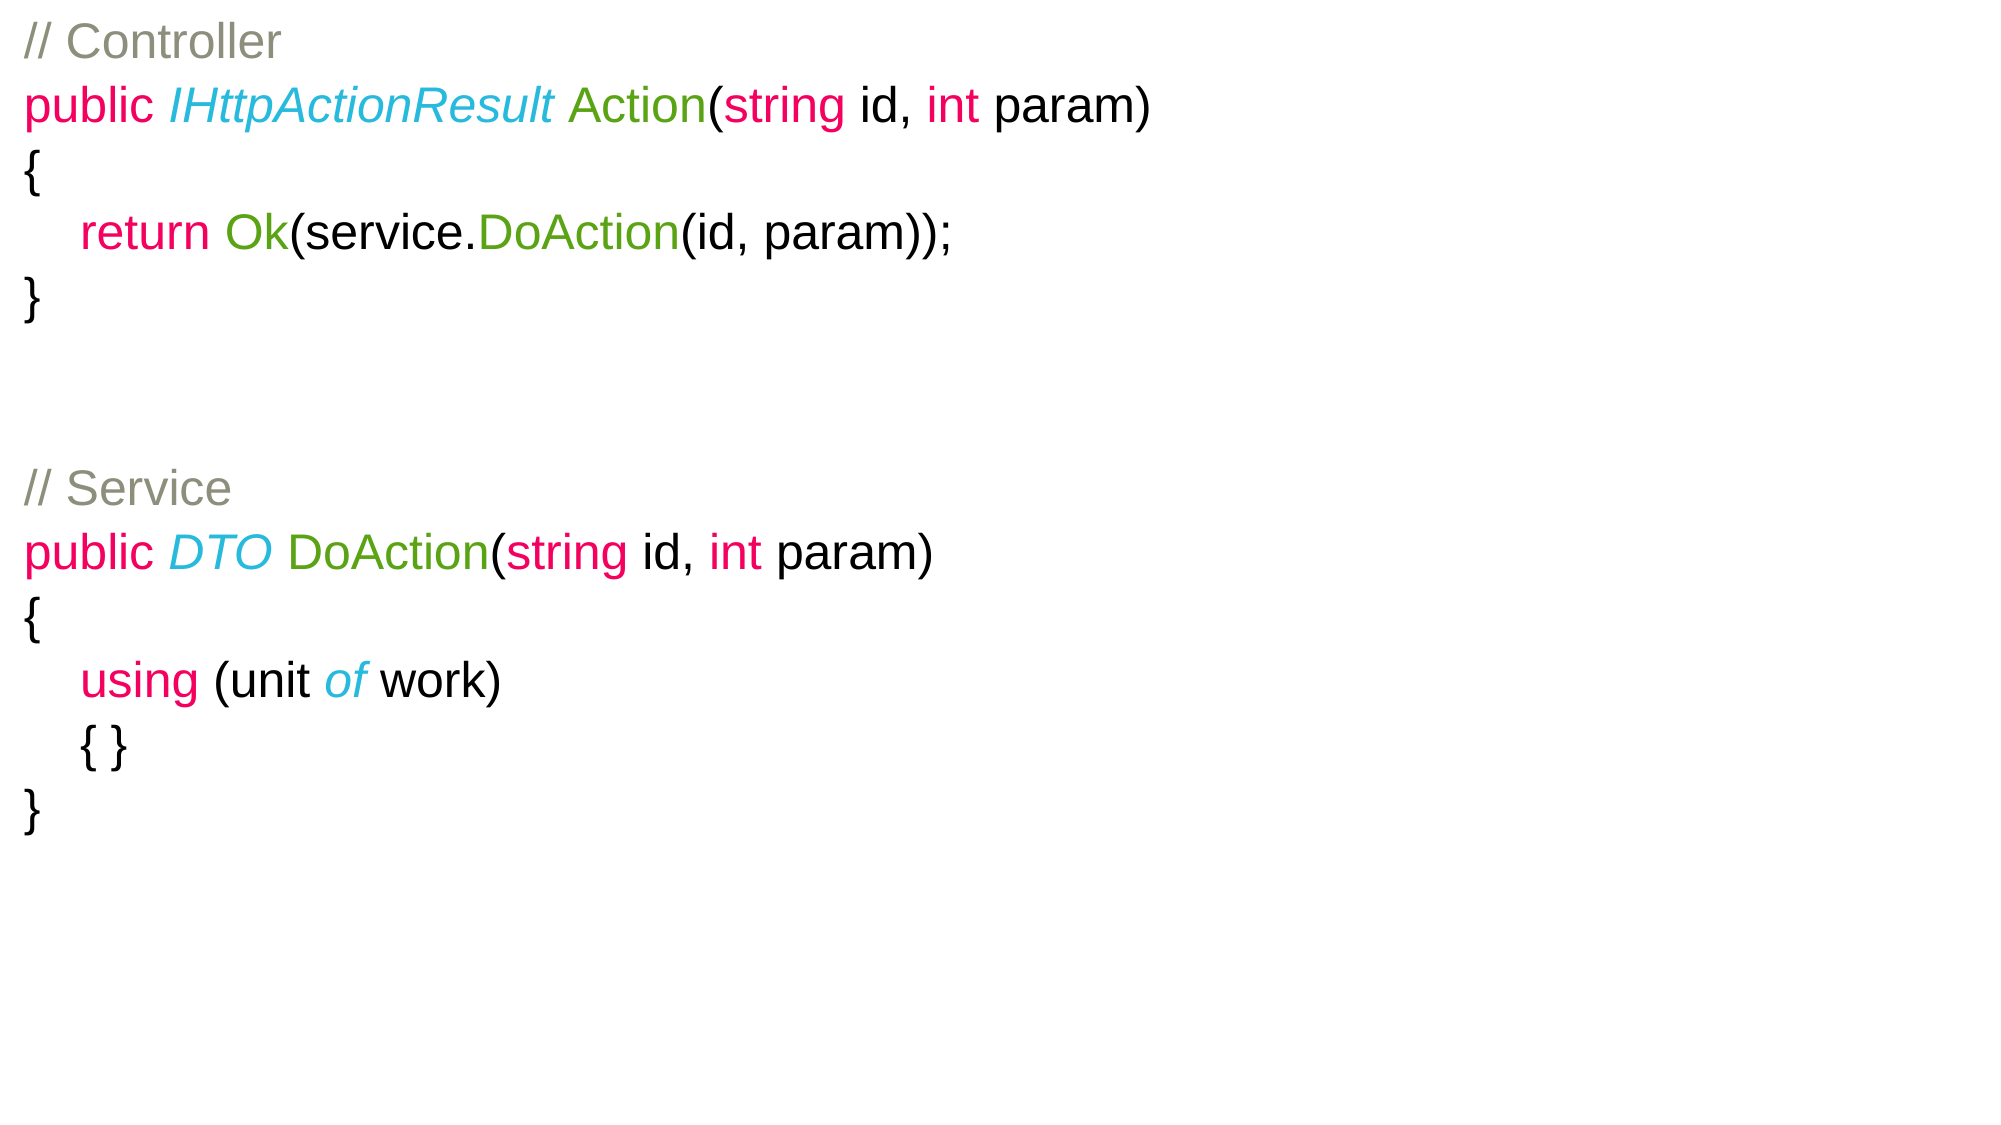

// Controller
public IHttpActionResult Action(string id, int param)
{
    return Ok(service.DoAction(id, param));
}

// Service
public DTO DoAction(string id, int param)
{
    using (unit of work)
    { }
}